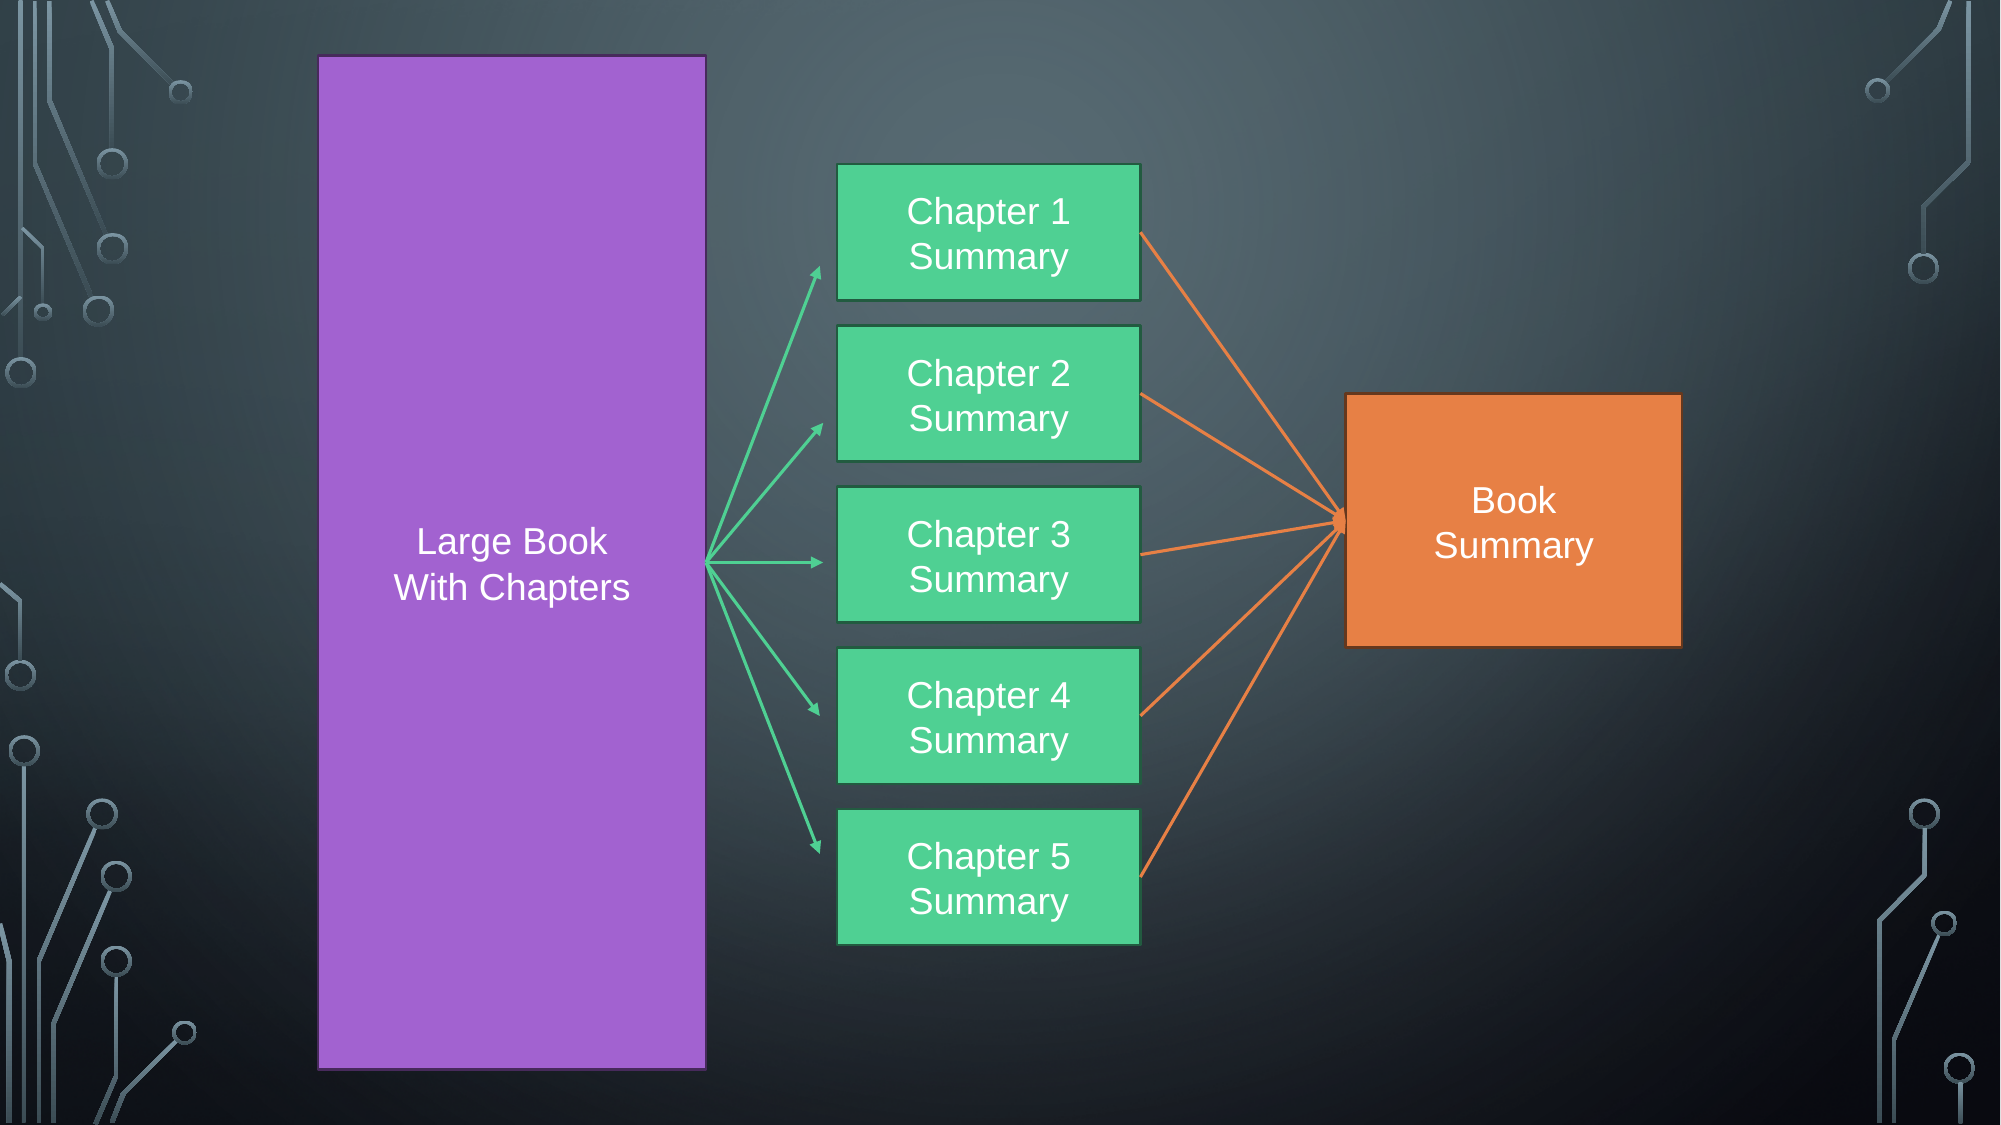

Large Book
With Chapters
Chapter 1
Summary
Chapter 2
Summary
Book
Summary
Chapter 3
Summary
Chapter 4
Summary
Chapter 5
Summary